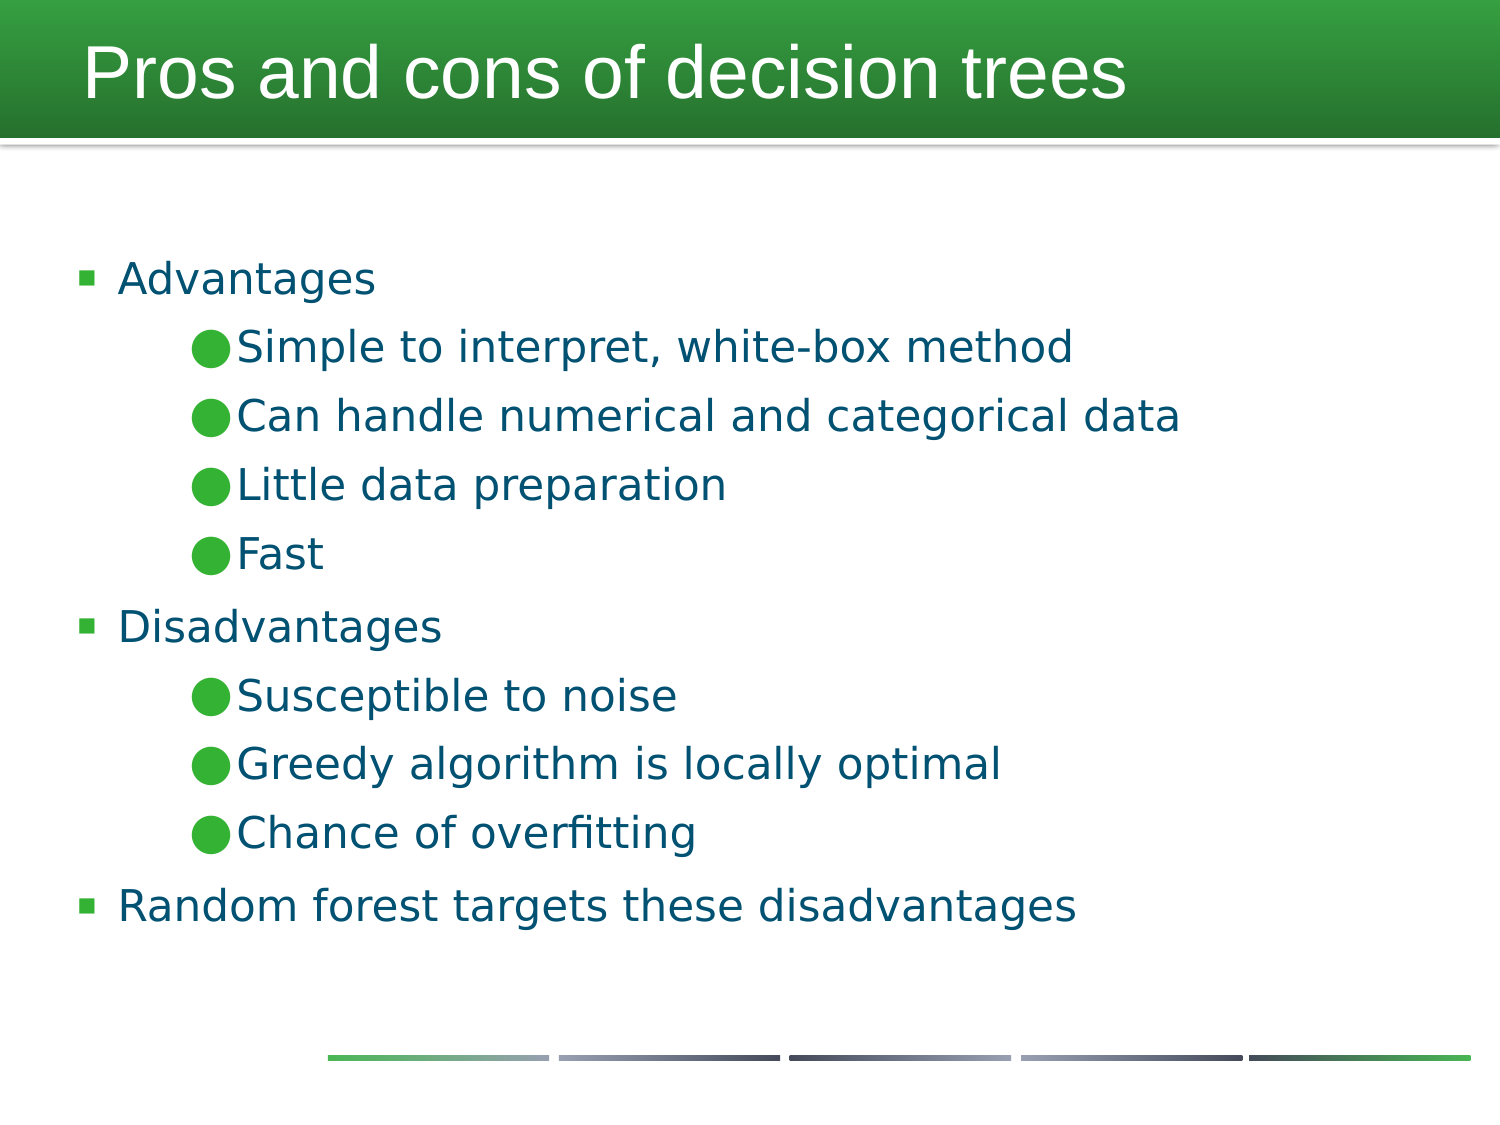

# Pros and cons of decision trees
Advantages
Simple to interpret, white-box method
Can handle numerical and categorical data
Little data preparation
Fast
Disadvantages
Susceptible to noise
Greedy algorithm is locally optimal
Chance of overfitting
Random forest targets these disadvantages